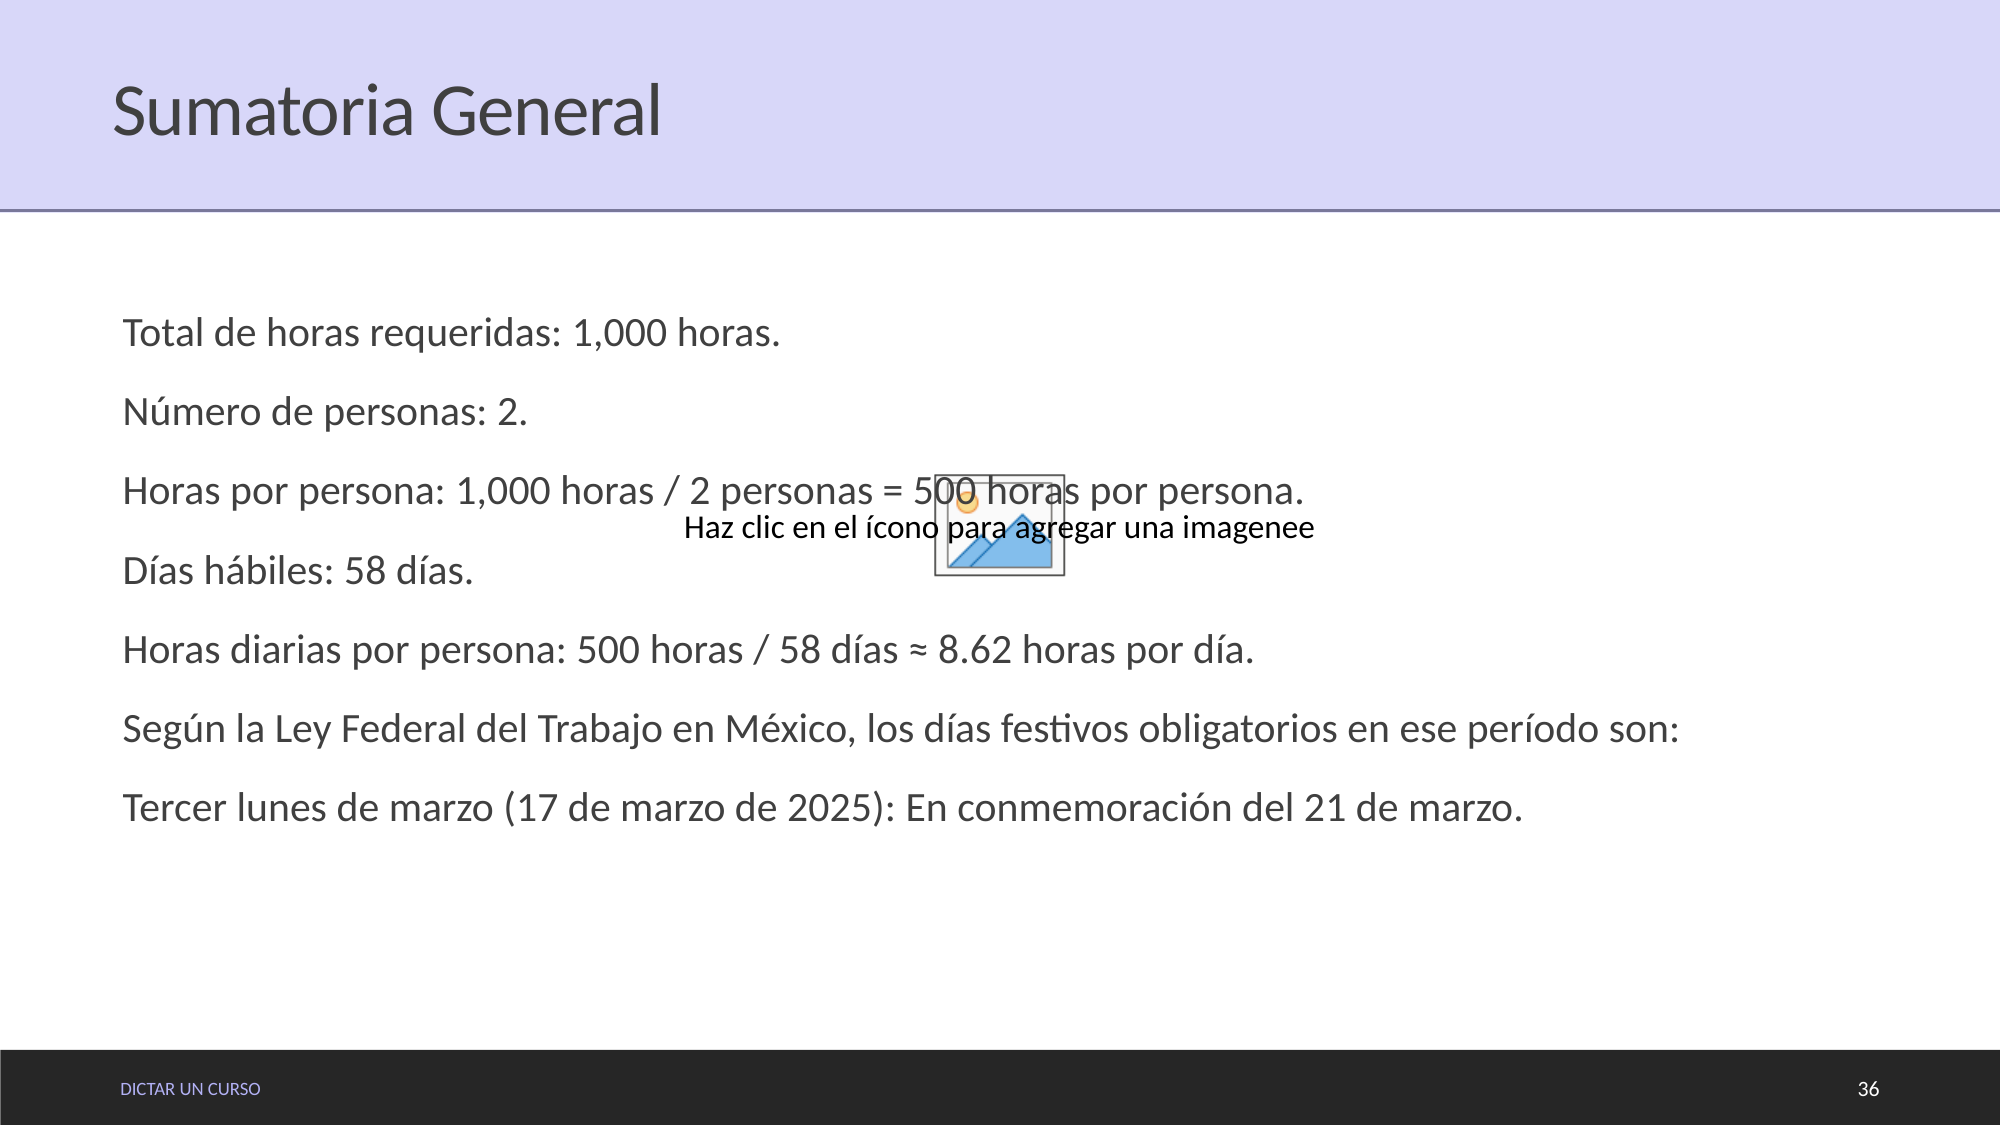

# Sumatoria General
Total de horas requeridas: 1,000 horas.
Número de personas: 2.
Horas por persona: 1,000 horas / 2 personas = 500 horas por persona.
Días hábiles: 58 días.
Horas diarias por persona: 500 horas / 58 días ≈ 8.62 horas por día.
Según la Ley Federal del Trabajo en México, los días festivos obligatorios en ese período son:
Tercer lunes de marzo (17 de marzo de 2025): En conmemoración del 21 de marzo.

DICTAR UN CURSO
36